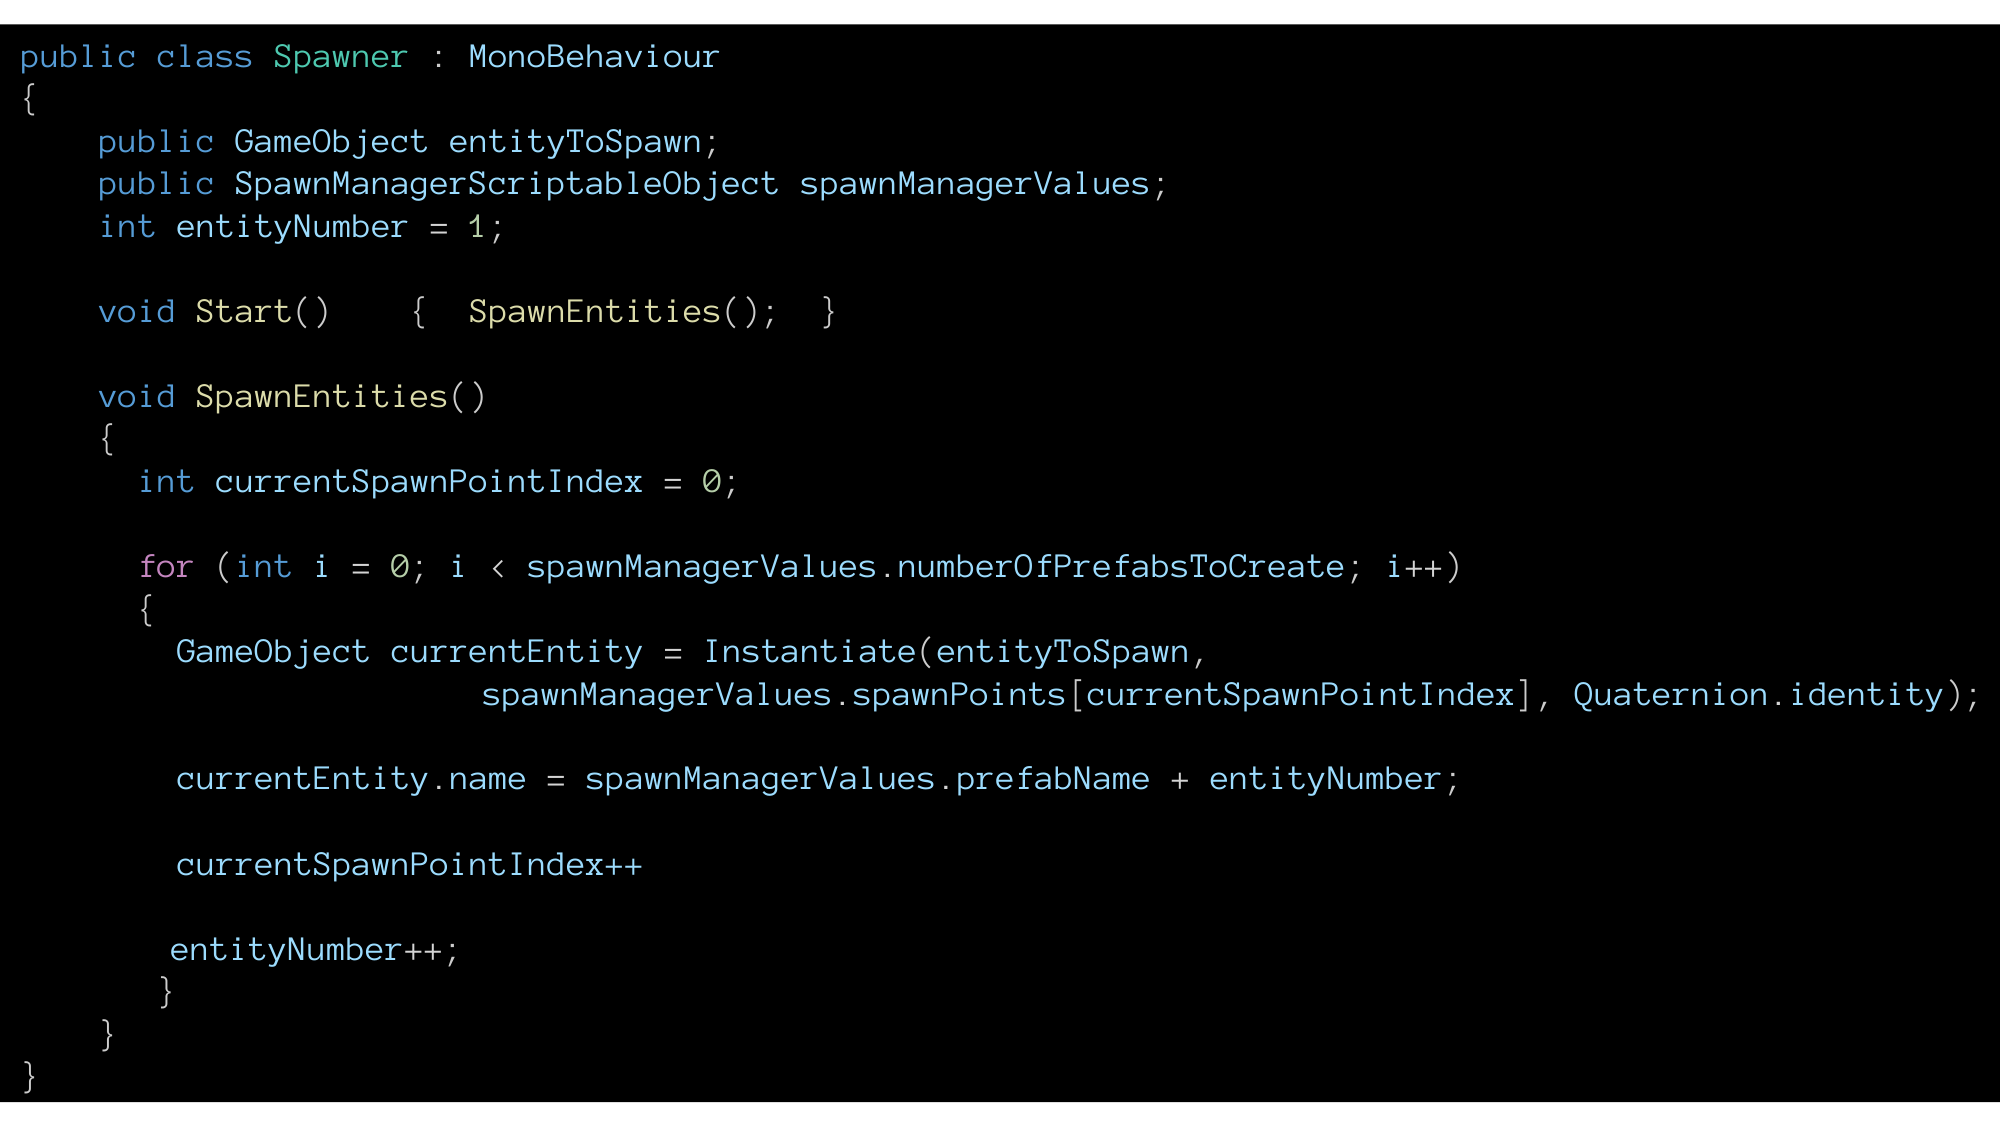

public class Spawner : MonoBehaviour
{
    public GameObject entityToSpawn;
    public SpawnManagerScriptableObject spawnManagerValues;
    int entityNumber = 1;
    void Start()    {  SpawnEntities();  }
    void SpawnEntities()
    {
      int currentSpawnPointIndex = 0;
      for (int i = 0; i < spawnManagerValues.numberOfPrefabsToCreate; i++)
      {
        GameObject currentEntity = Instantiate(entityToSpawn, 				 		                spawnManagerValues.spawnPoints[currentSpawnPointIndex], Quaternion.identity);
        currentEntity.name = spawnManagerValues.prefabName + entityNumber;
        currentSpawnPointIndex++
	entityNumber++;
       }
    }
}